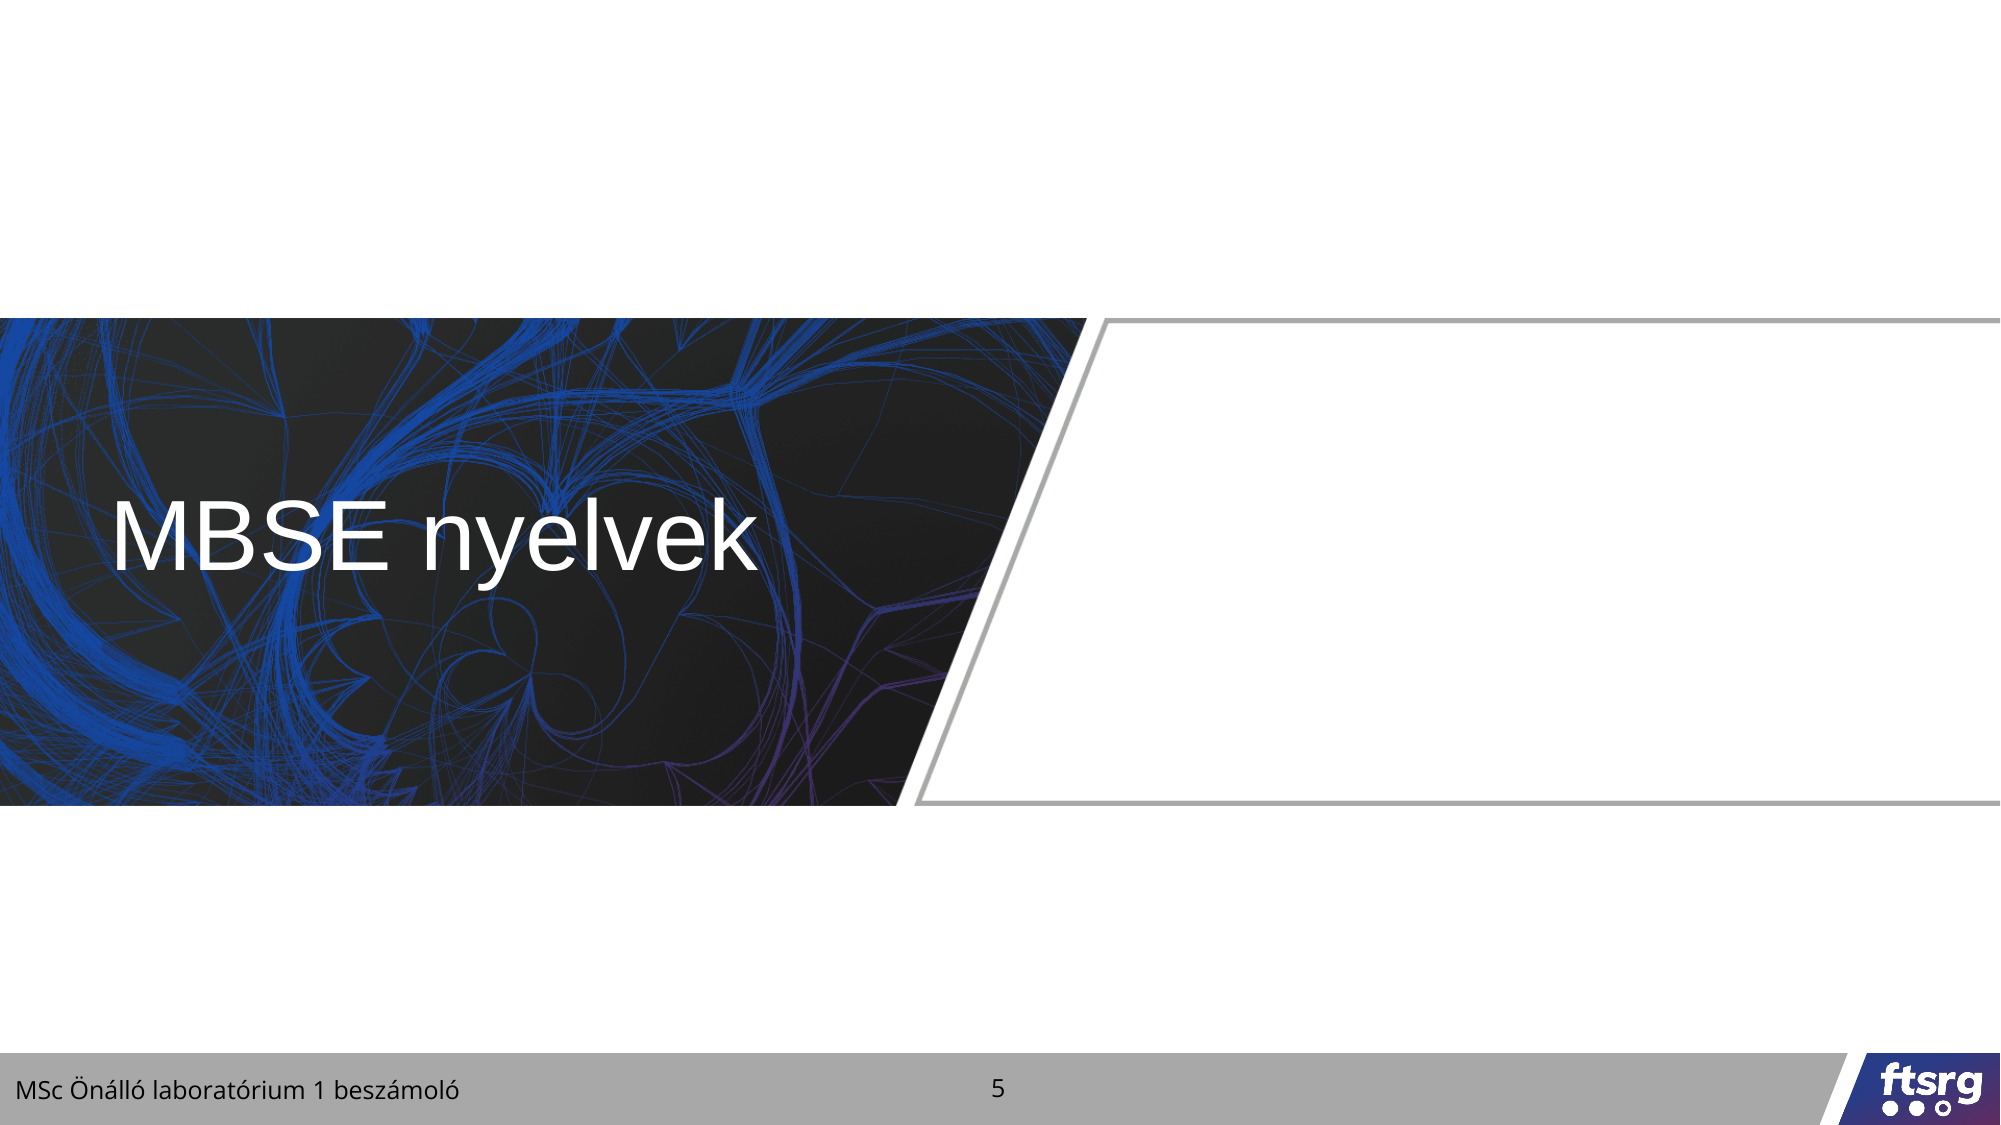

# MBSE nyelvek

MSc Önálló laboratórium 1 beszámoló
5